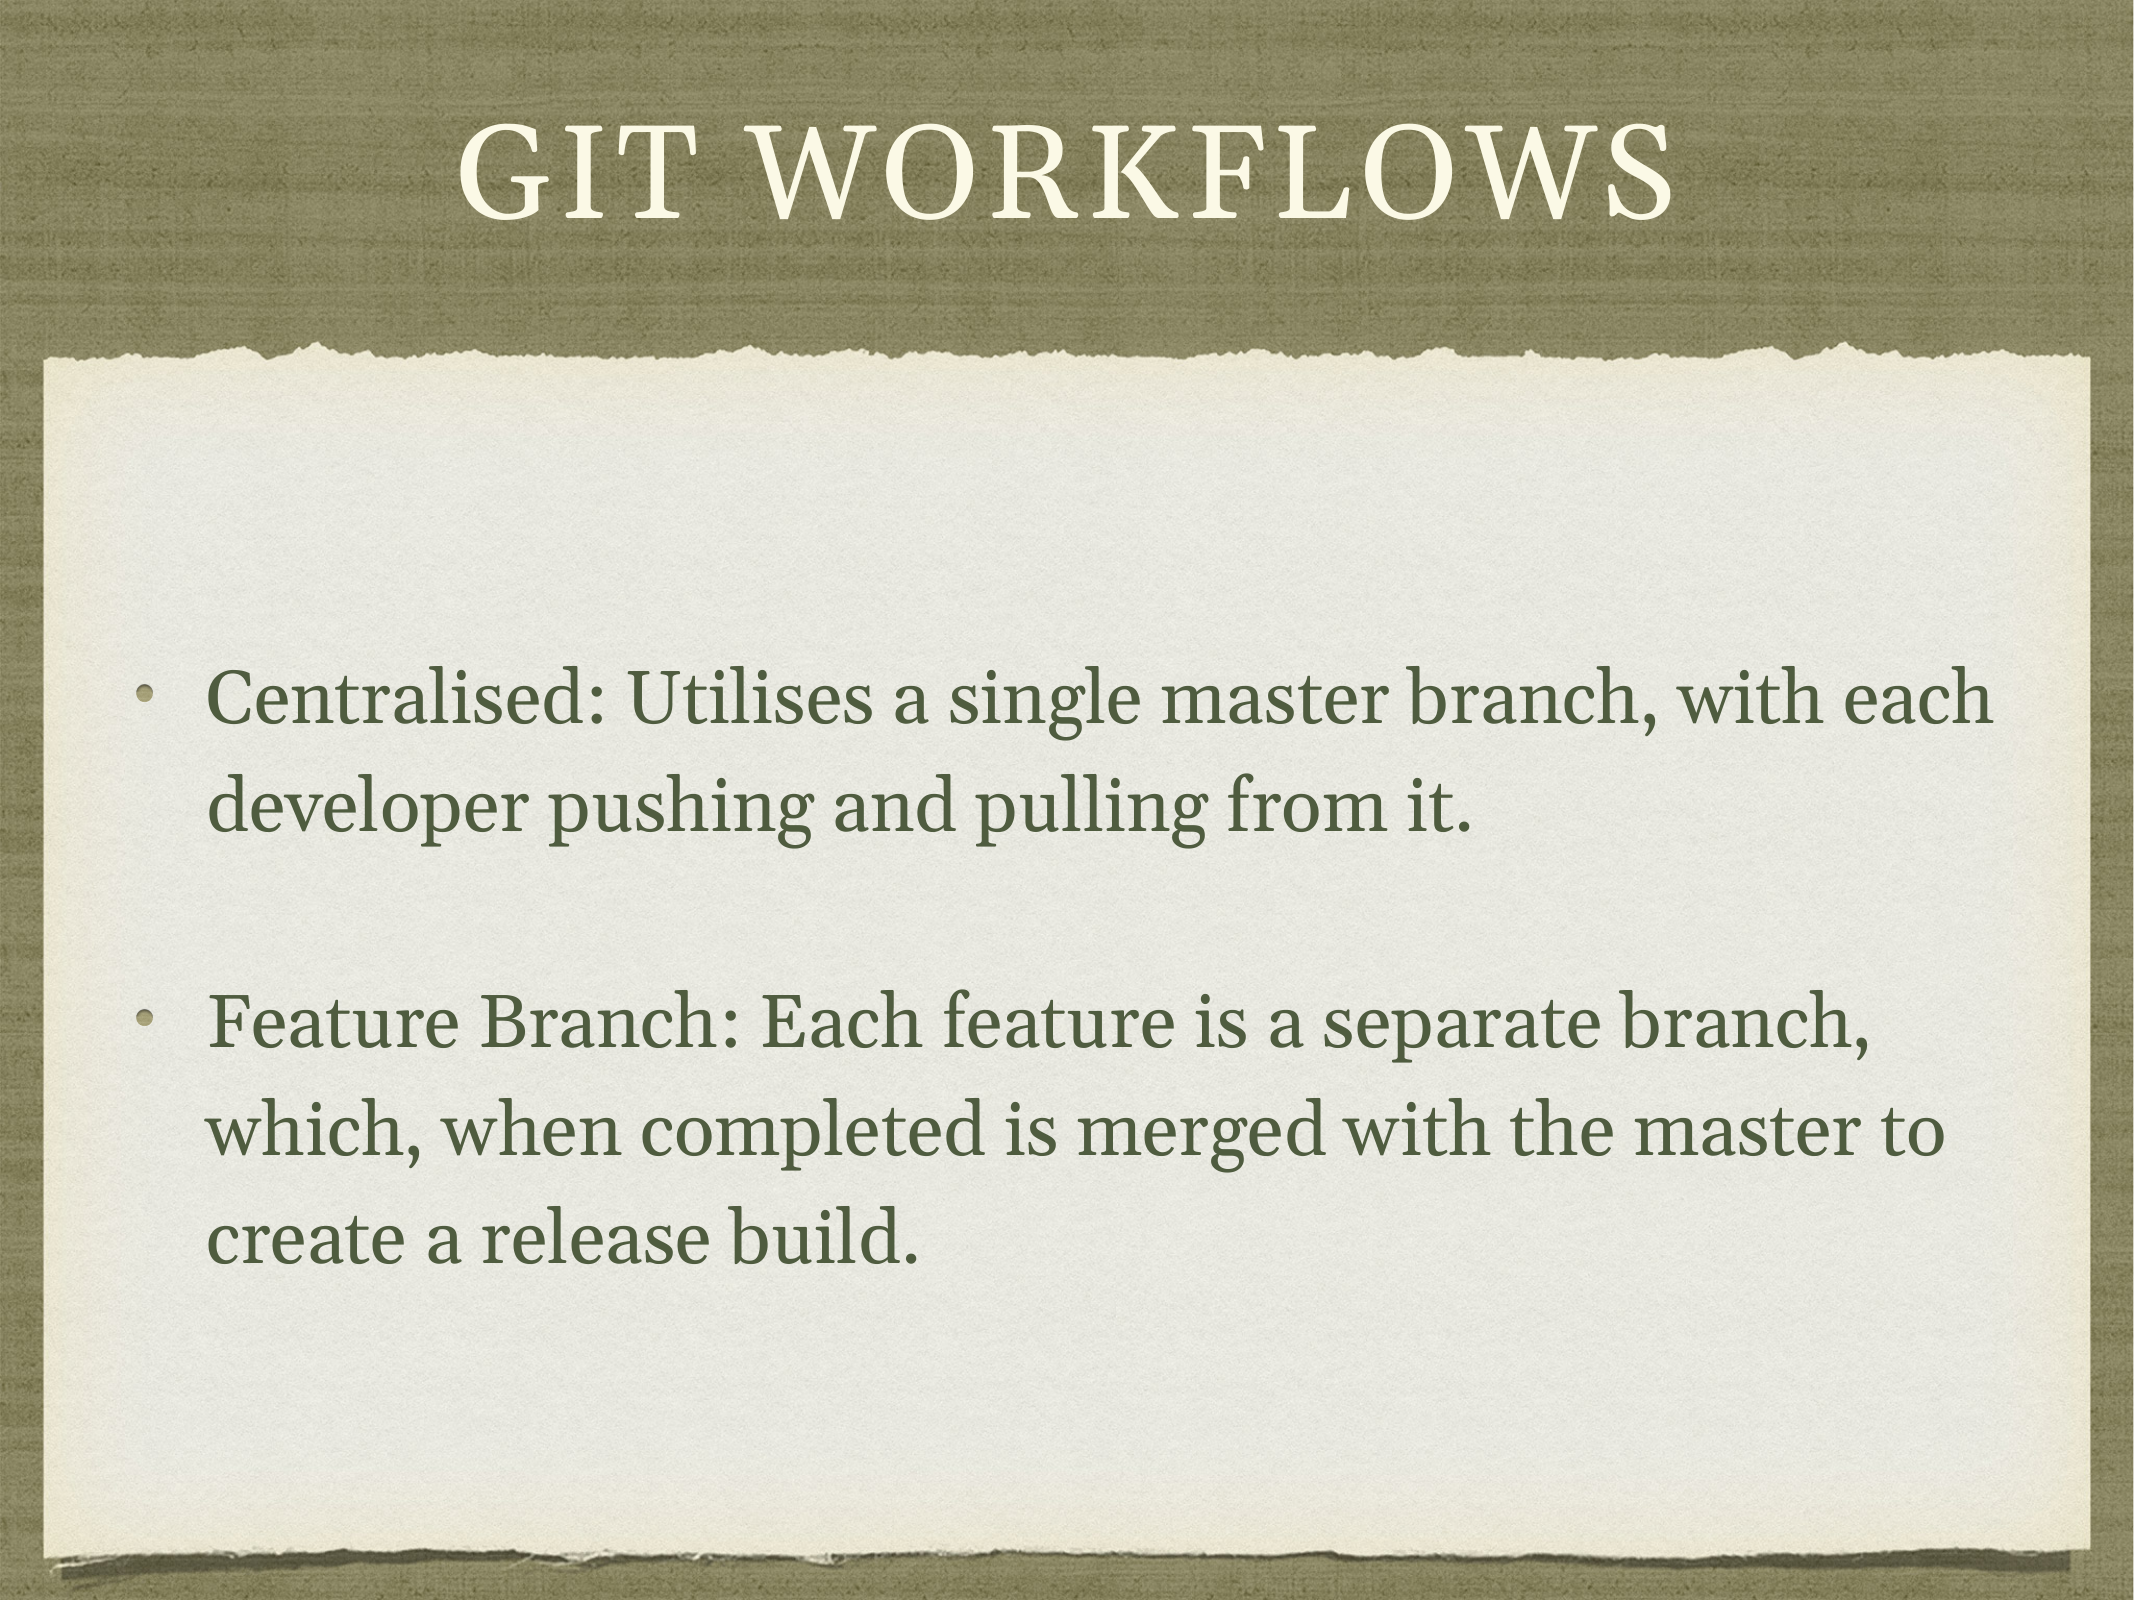

# Git Workflows
Centralised: Utilises a single master branch, with each developer pushing and pulling from it.
Feature Branch: Each feature is a separate branch, which, when completed is merged with the master to create a release build.